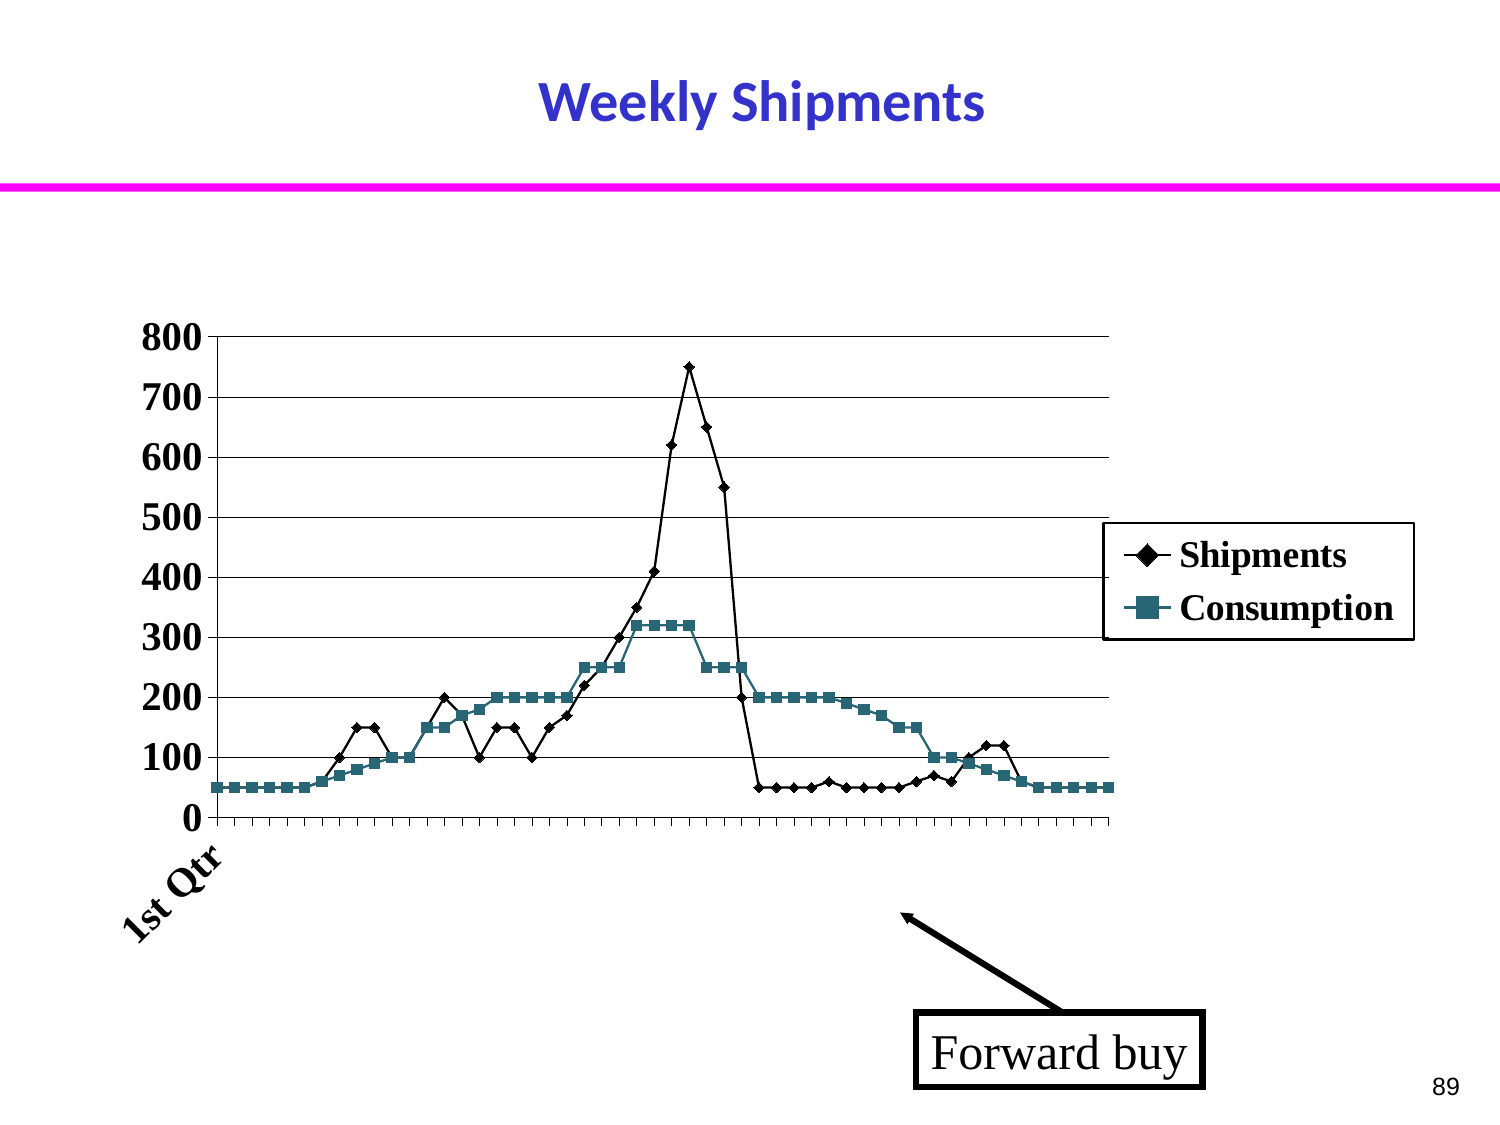

# Weekly Shipments

### Chart

| Category | Shipments | Consumption |
|---|---|---|
| 1st Qtr | 50.0 | 50.0 |
| 2nd Qtr | 50.0 | 50.0 |
| 3rd Qtr | 50.0 | 50.0 |
| 4th Qtr | 50.0 | 50.0 |
Forward buy
89